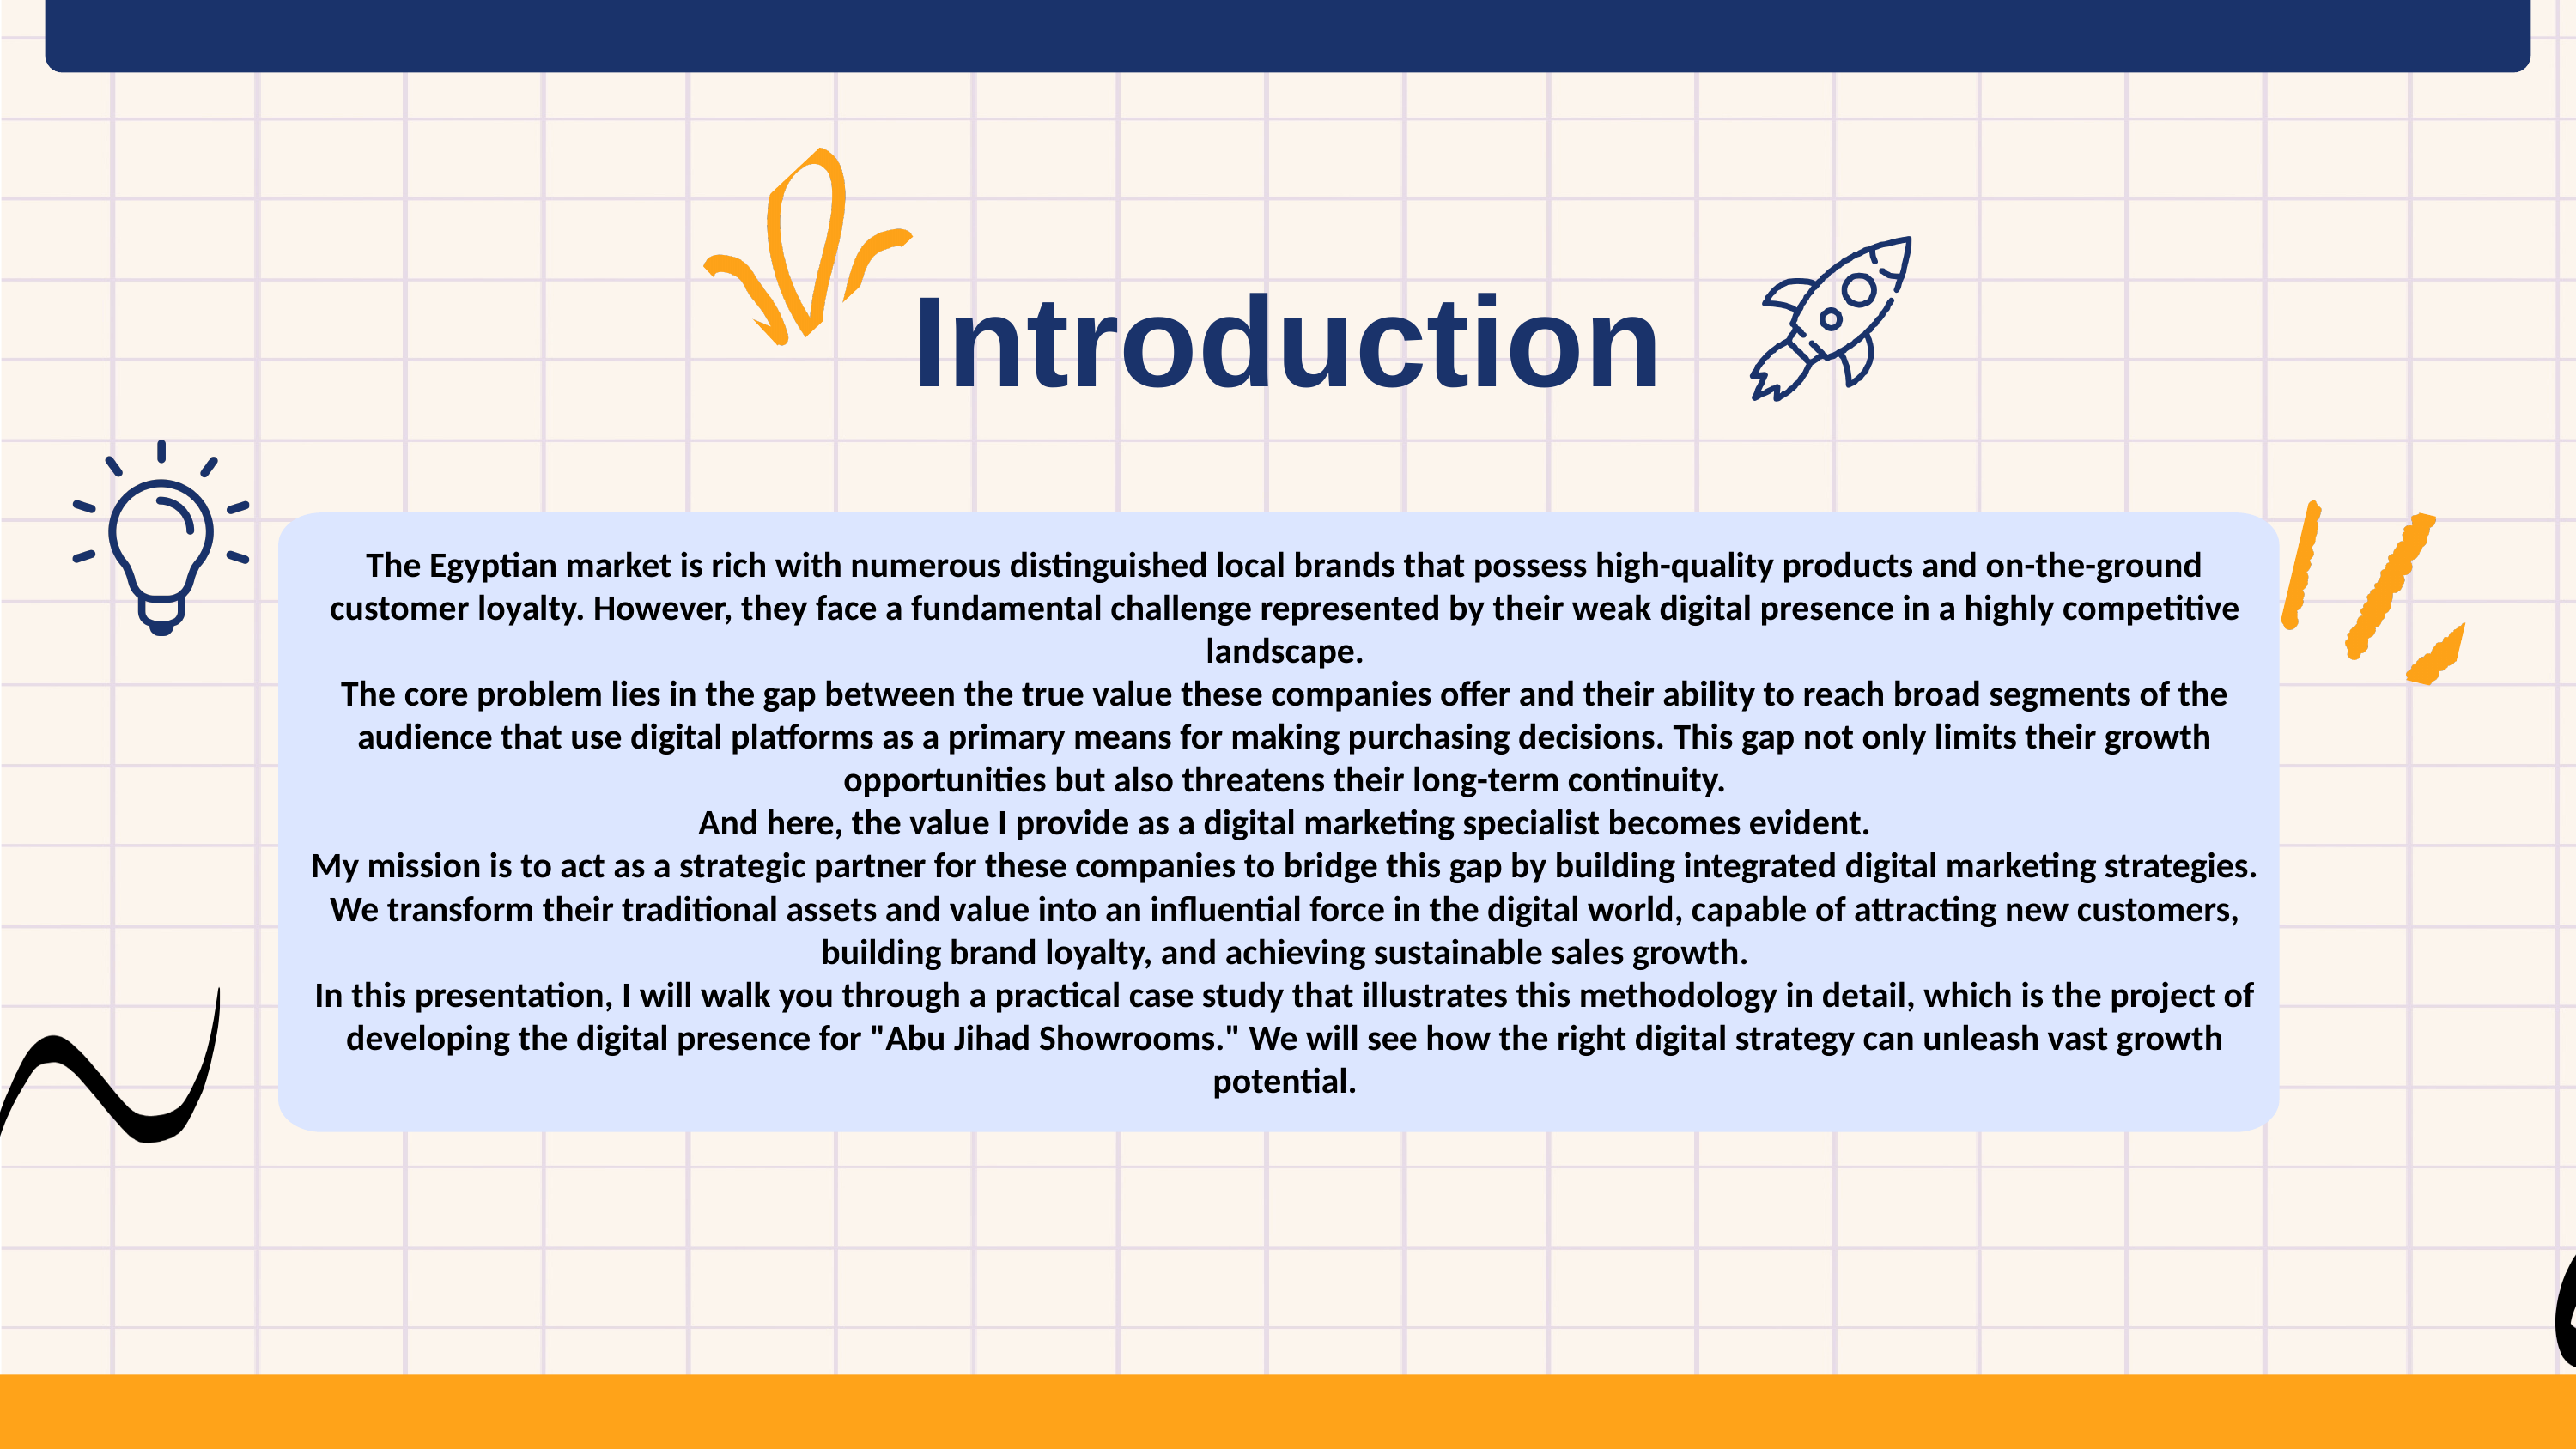

Introduction

The Egyptian market is rich with numerous distinguished local brands that possess high-quality products and on-the-ground customer loyalty. However, they face a fundamental challenge represented by their weak digital presence in a highly competitive landscape.
The core problem lies in the gap between the true value these companies offer and their ability to reach broad segments of the audience that use digital platforms as a primary means for making purchasing decisions. This gap not only limits their growth opportunities but also threatens their long-term continuity.
And here, the value I provide as a digital marketing specialist becomes evident.
My mission is to act as a strategic partner for these companies to bridge this gap by building integrated digital marketing strategies. We transform their traditional assets and value into an influential force in the digital world, capable of attracting new customers, building brand loyalty, and achieving sustainable sales growth.
In this presentation, I will walk you through a practical case study that illustrates this methodology in detail, which is the project of developing the digital presence for "Abu Jihad Showrooms." We will see how the right digital strategy can unleash vast growth potential.